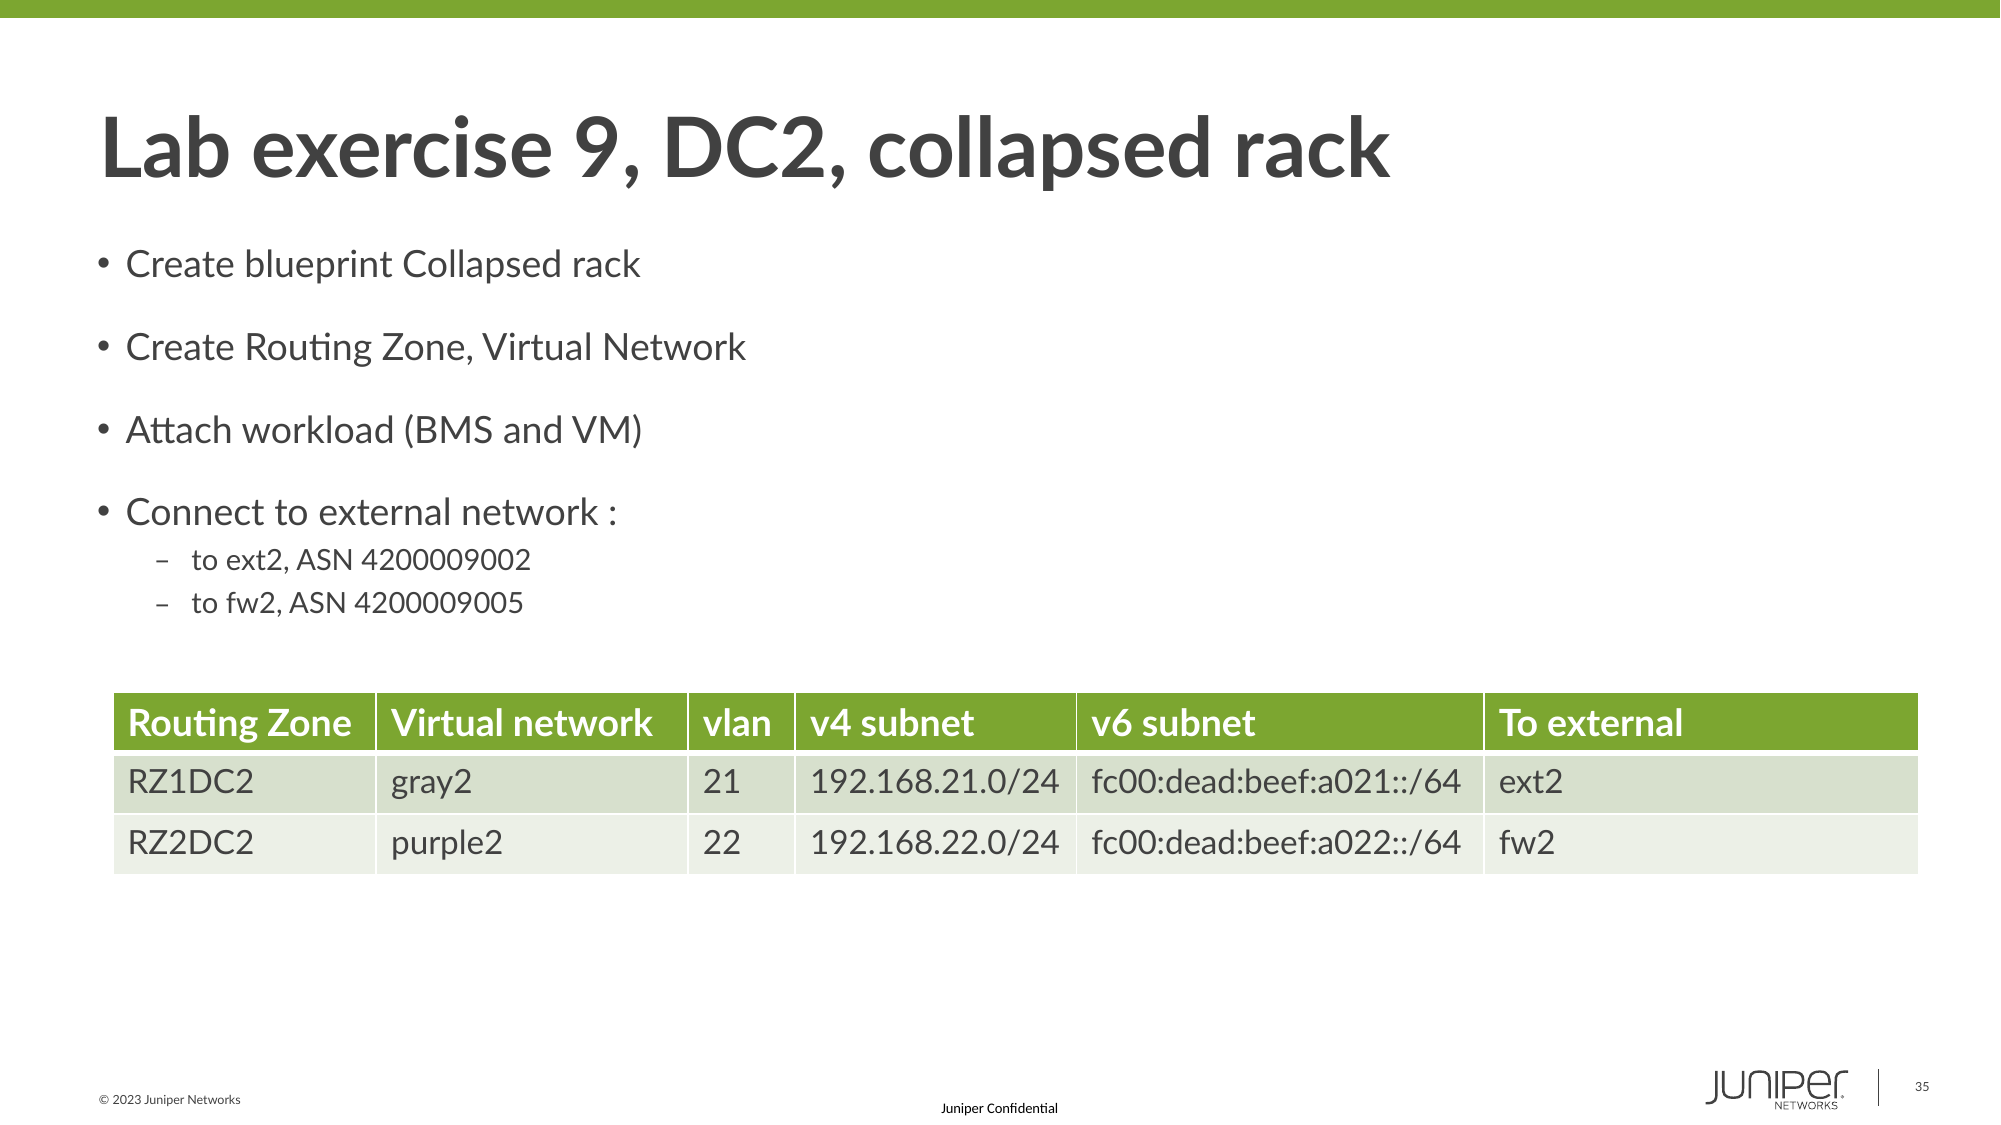

# Lab exercise 9, DC2, collapsed rack
Create blueprint Collapsed rack
Create Routing Zone, Virtual Network
Attach workload (BMS and VM)
Connect to external network :
to ext2, ASN 4200009002
to fw2, ASN 4200009005
| Routing Zone | Virtual network | vlan | v4 subnet | v6 subnet | To external |
| --- | --- | --- | --- | --- | --- |
| RZ1DC2 | gray2 | 21 | 192.168.21.0/24 | fc00:dead:beef:a021::/64 | ext2 |
| RZ2DC2 | purple2 | 22 | 192.168.22.0/24 | fc00:dead:beef:a022::/64 | fw2 |